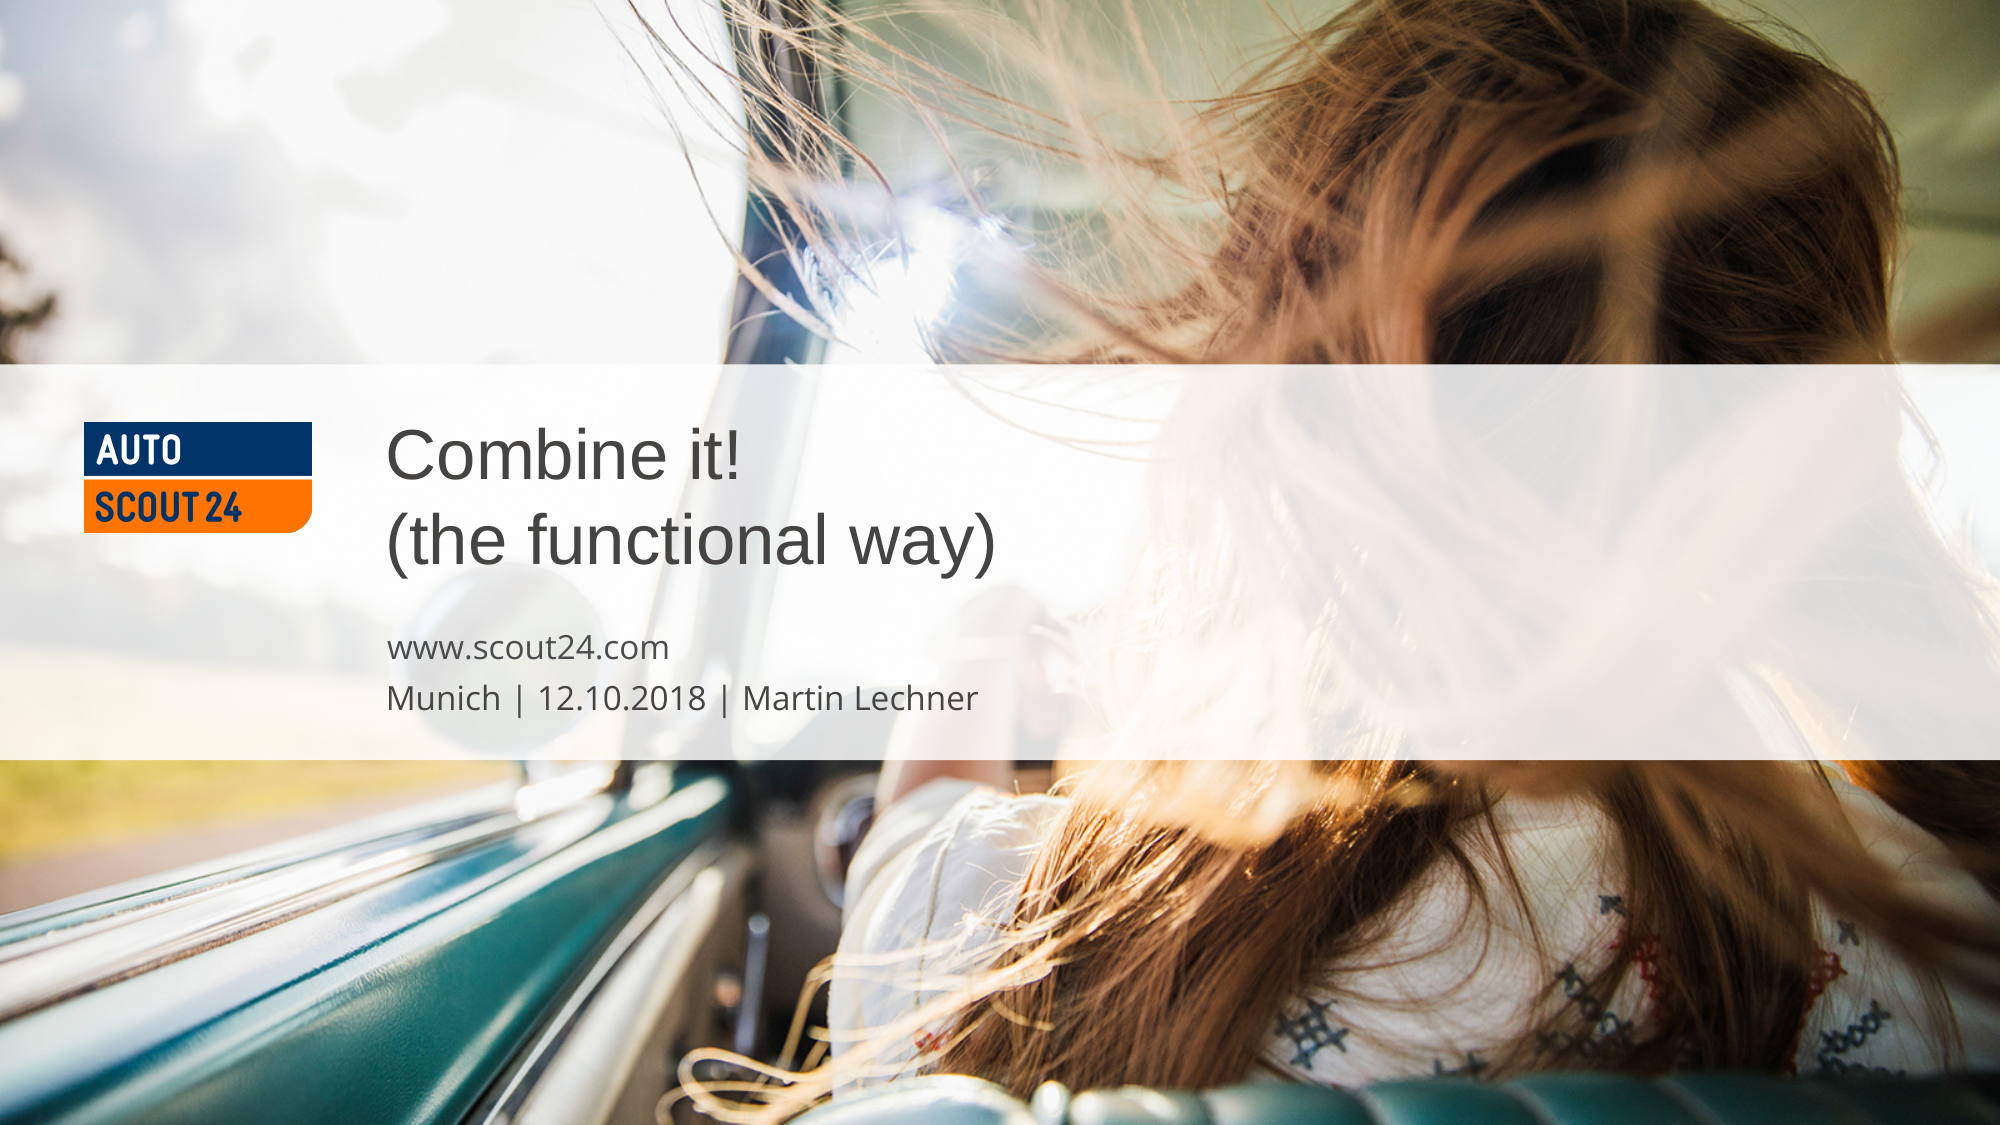

# Combine it! (the functional way)
Munich | 12.10.2018 | Martin Lechner